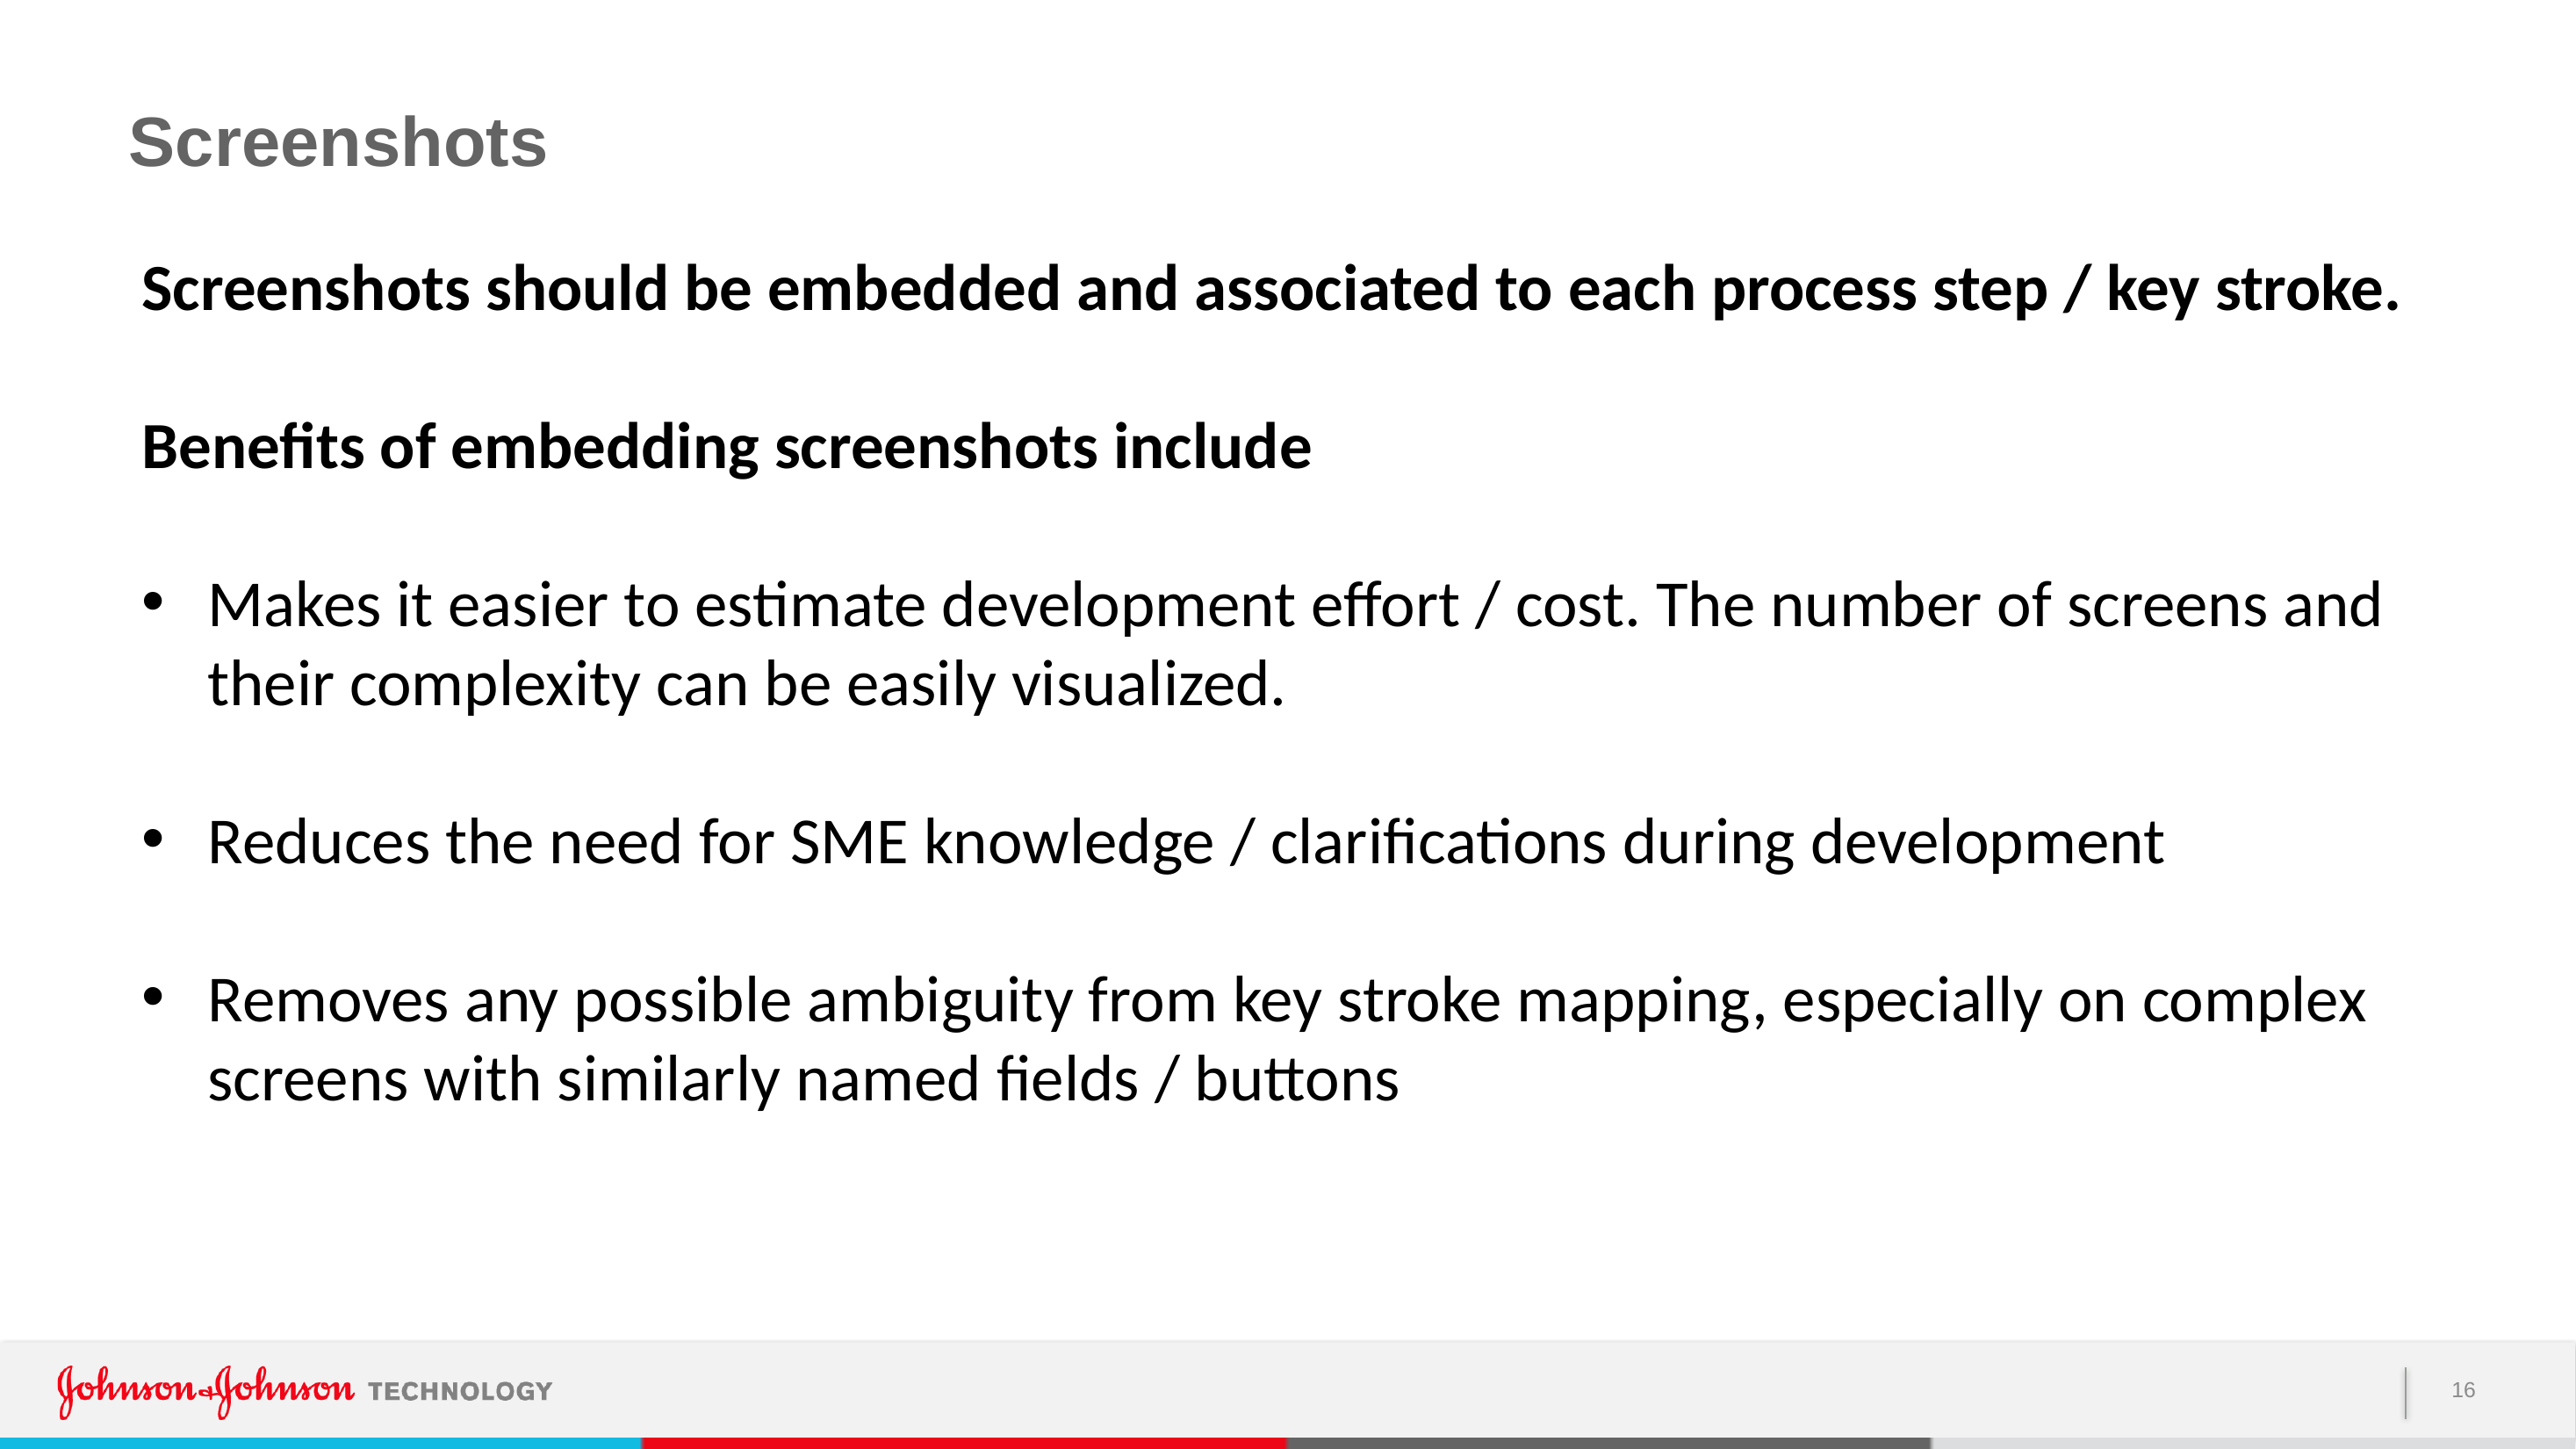

# Screenshots
Screenshots should be embedded and associated to each process step / key stroke.

Benefits of embedding screenshots include

Makes it easier to estimate development effort / cost. The number of screens and their complexity can be easily visualized.

Reduces the need for SME knowledge / clarifications during development

Removes any possible ambiguity from key stroke mapping, especially on complex screens with similarly named fields / buttons

16